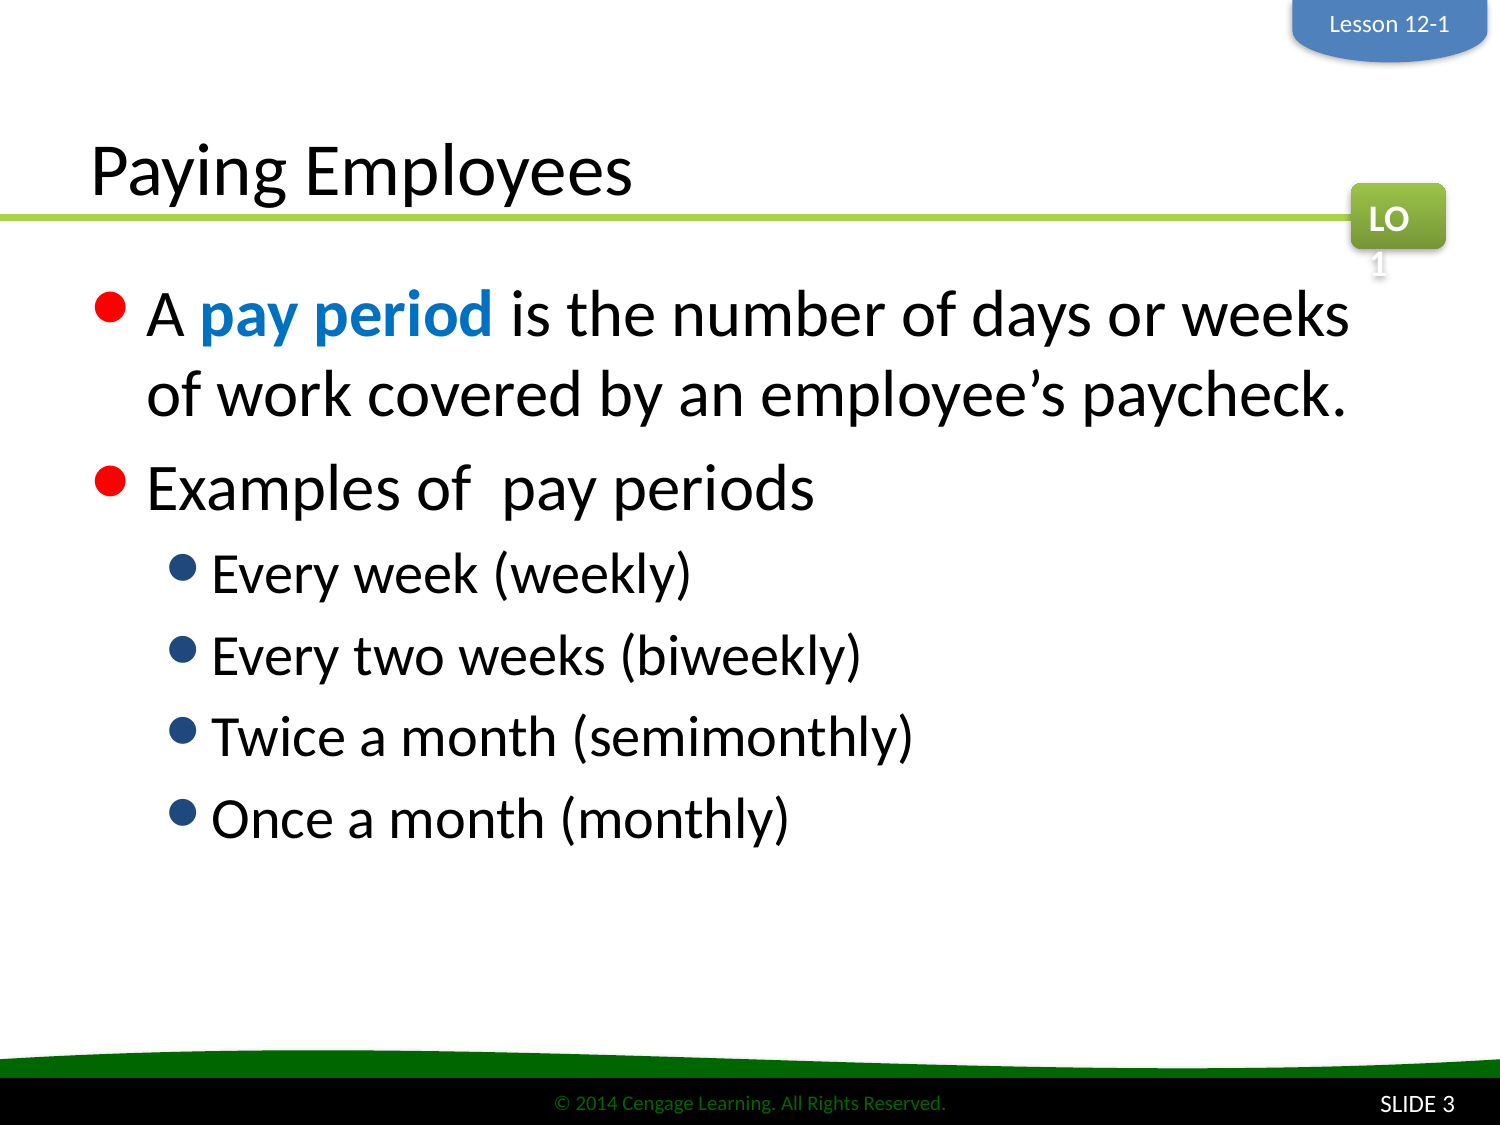

Lesson 12-1

# Paying Employees
LO1
A pay period is the number of days or weeks of work covered by an employee’s paycheck.
Examples of  pay periods
Every week (weekly)
Every two weeks (biweekly)
Twice a month (semimonthly)
Once a month (monthly)
SLIDE 3